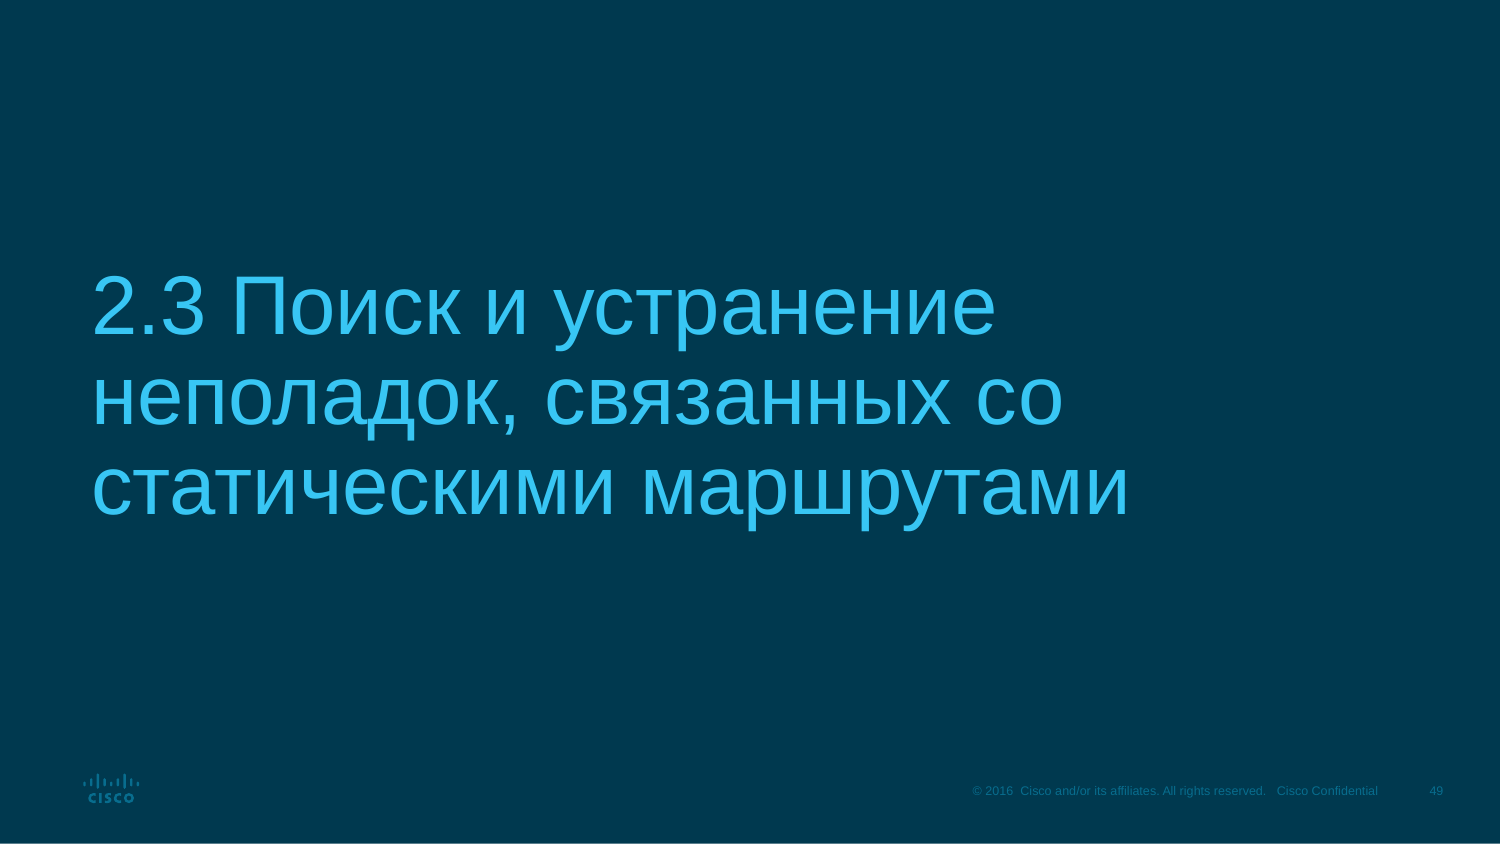

# 2.3 Поиск и устранение неполадок, связанных со статическими маршрутами